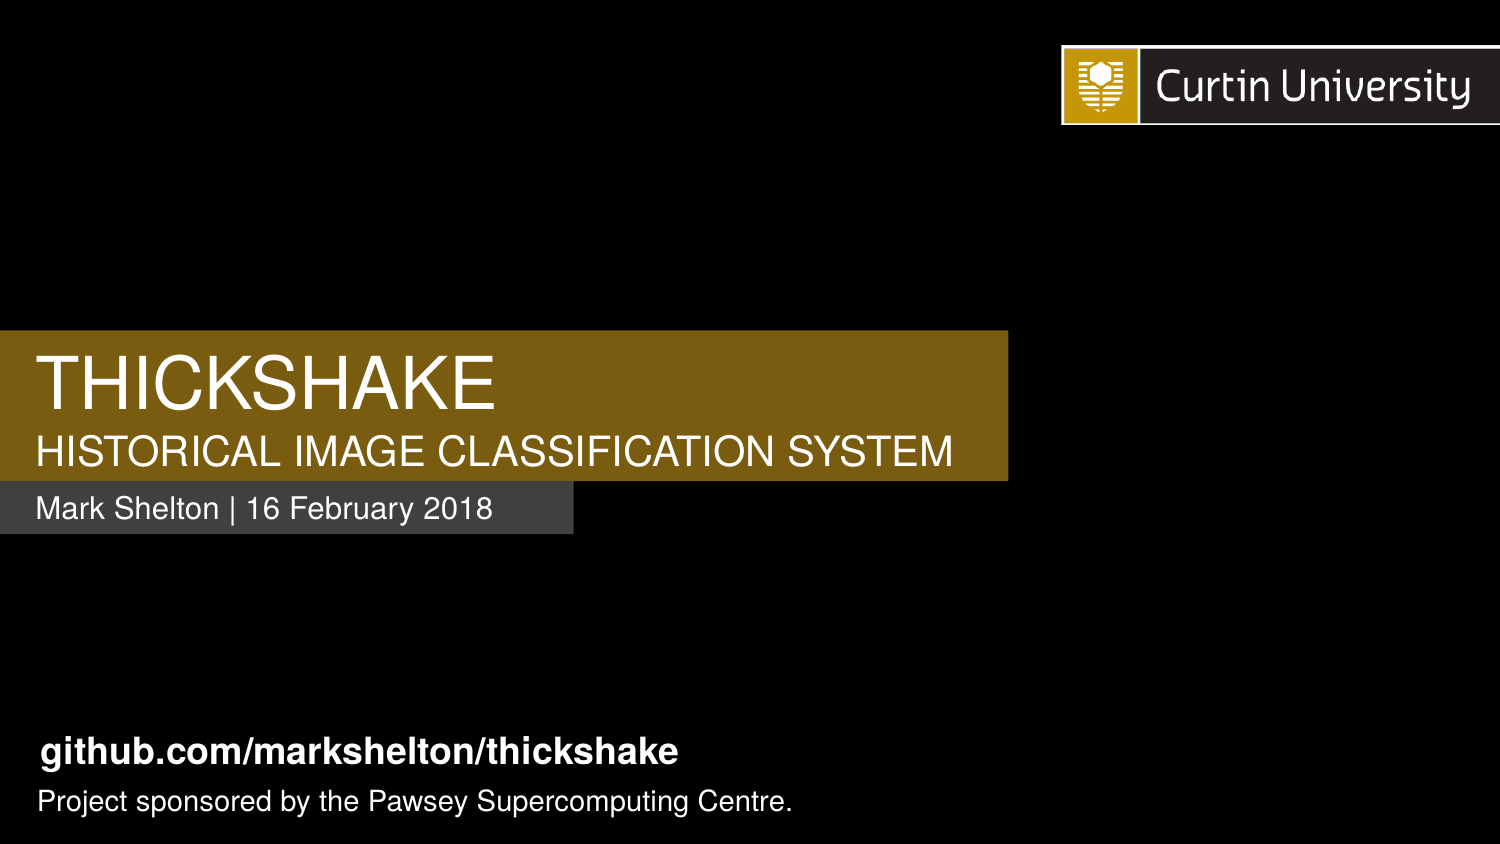

# Thickshake Historical Image Classification System
Mark Shelton | 16 February 2018
github.com/markshelton/thickshake
Project sponsored by the Pawsey Supercomputing Centre.